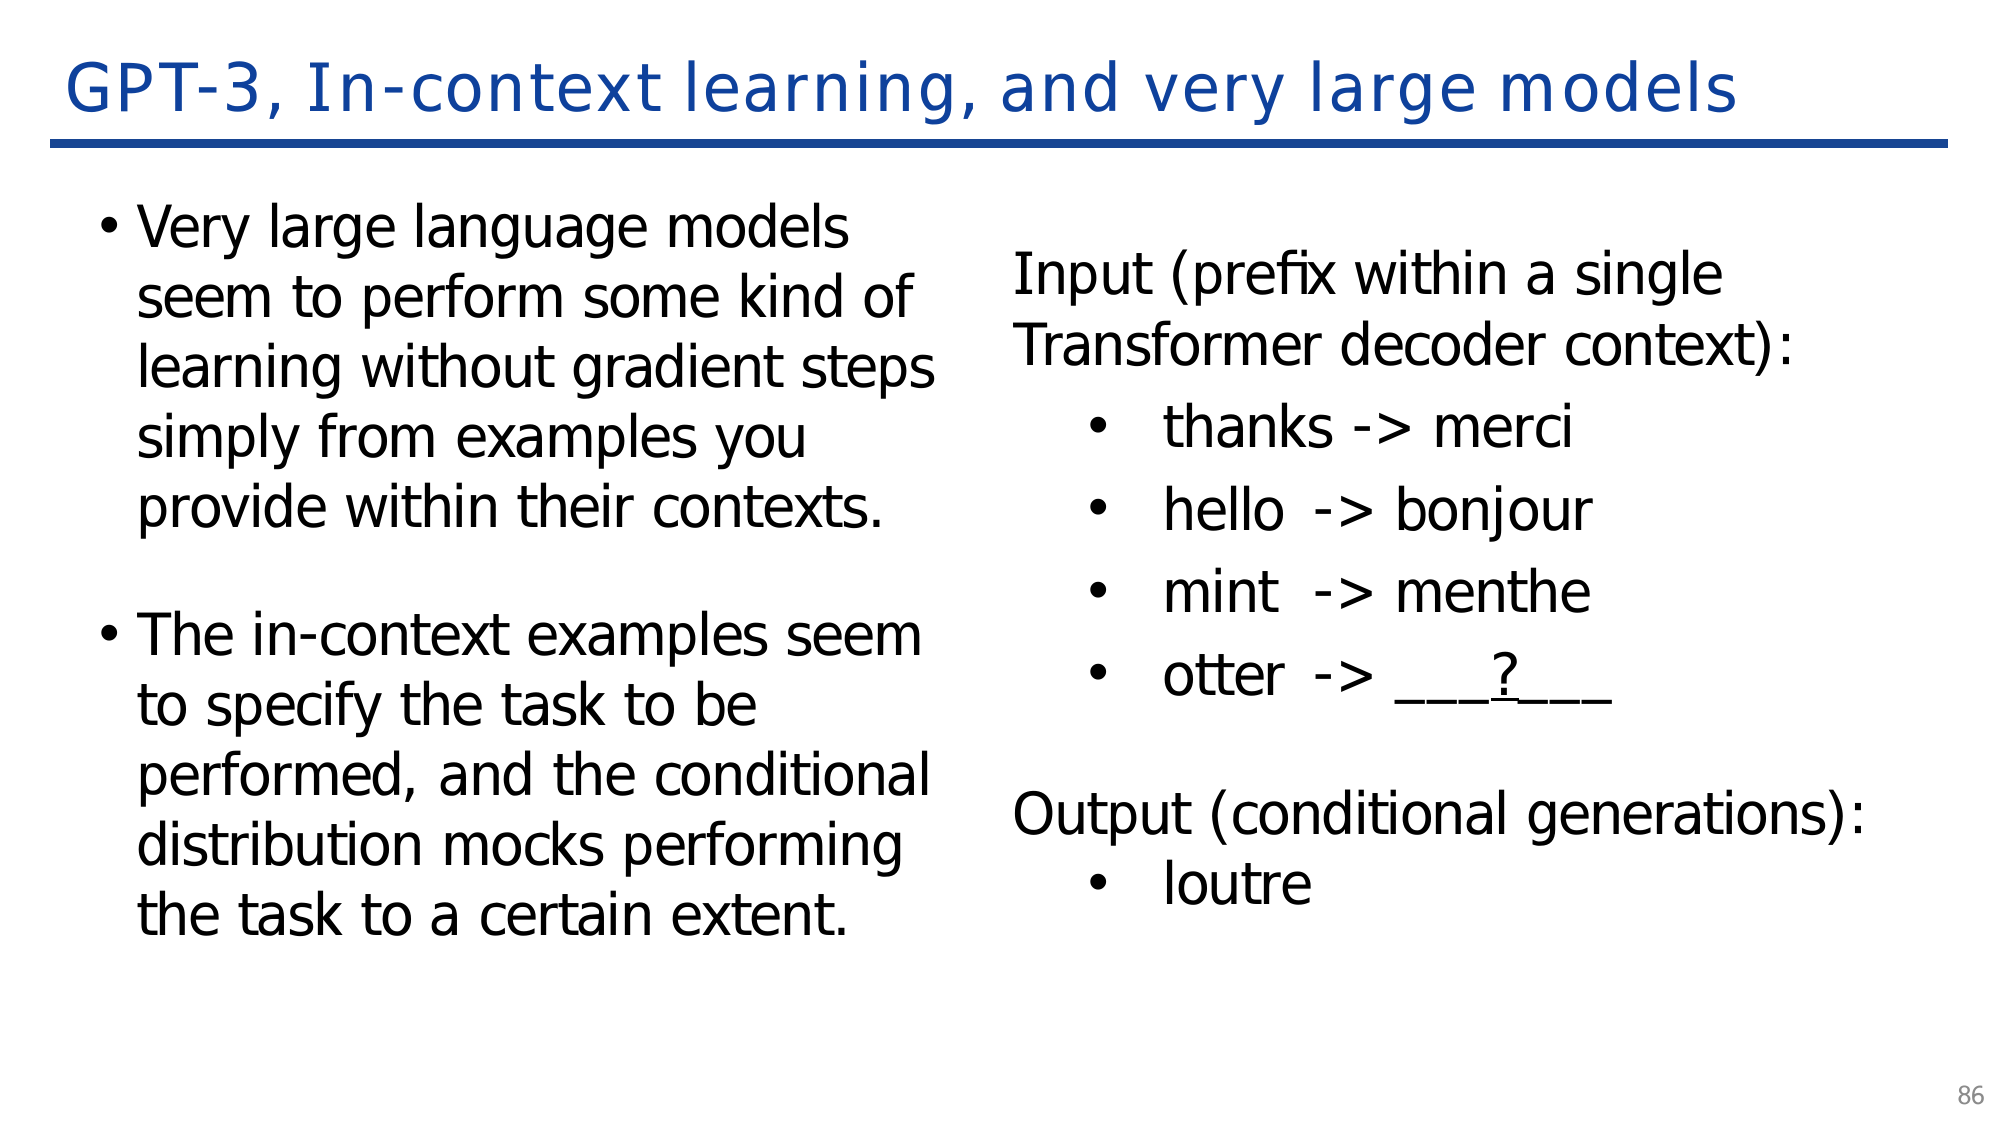

# GPT-3, In-context learning, and very large models
Very large language models seem to perform some kind of learning without gradient steps simply from examples you provide within their contexts.
The in-context examples seem to specify the task to be performed, and the conditional distribution mocks performing the task to a certain extent.
Input (prefix within a single Transformer decoder context):
thanks -> merci
hello 	-> bonjour
mint	-> menthe
otter	-> ___?___

Output (conditional generations):
loutre
86